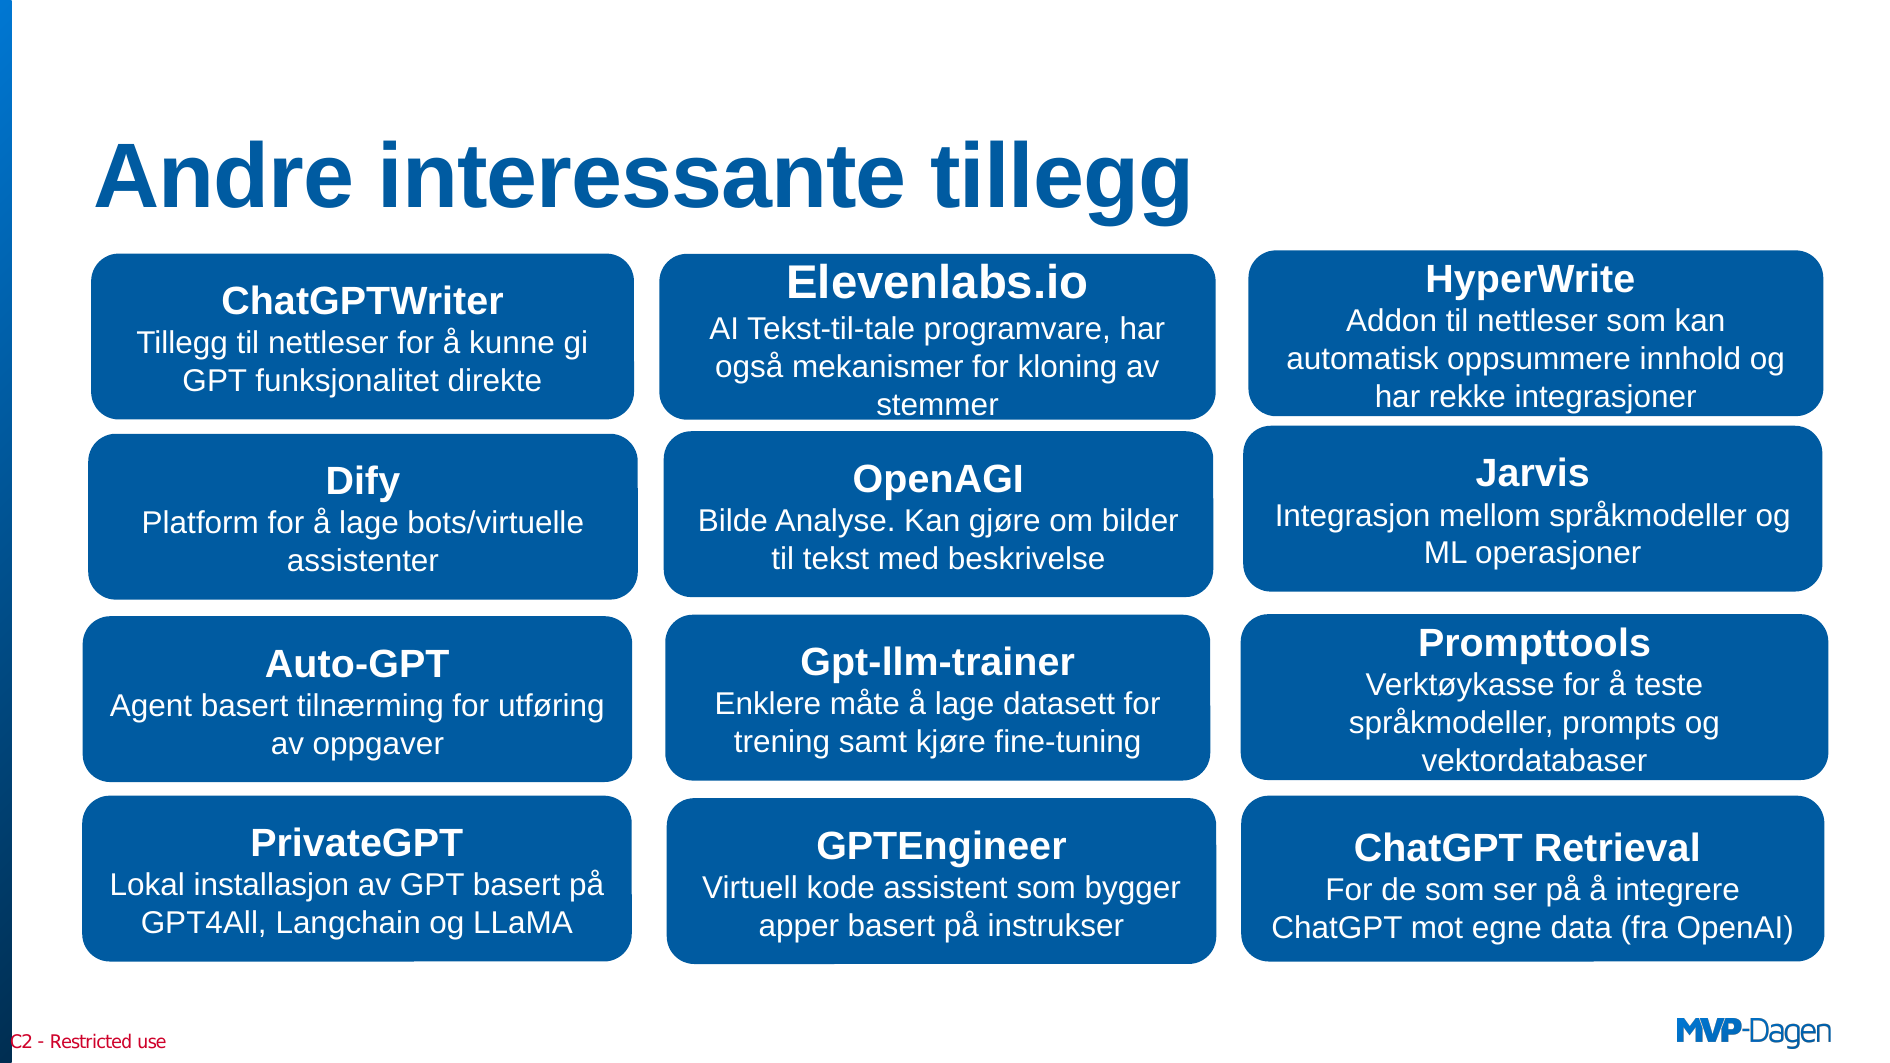

# Andre interessante tillegg
HyperWrite
Addon til nettleser som kan automatisk oppsummere innhold og har rekke integrasjoner
ChatGPTWriter
Tillegg til nettleser for å kunne gi GPT funksjonalitet direkte
Elevenlabs.io
AI Tekst-til-tale programvare, har også mekanismer for kloning av stemmer
Jarvis
Integrasjon mellom språkmodeller og ML operasjoner
OpenAGI
Bilde Analyse. Kan gjøre om bilder til tekst med beskrivelse
Dify
Platform for å lage bots/virtuelle assistenter
Prompttools
Verktøykasse for å teste språkmodeller, prompts og vektordatabaser
Gpt-llm-trainer
Enklere måte å lage datasett for trening samt kjøre fine-tuning
Auto-GPT
Agent basert tilnærming for utføring av oppgaver
PrivateGPT
Lokal installasjon av GPT basert på GPT4All, Langchain og LLaMA

ChatGPT Retrieval
For de som ser på å integrere ChatGPT mot egne data (fra OpenAI)
GPTEngineer
Virtuell kode assistent som bygger apper basert på instrukser